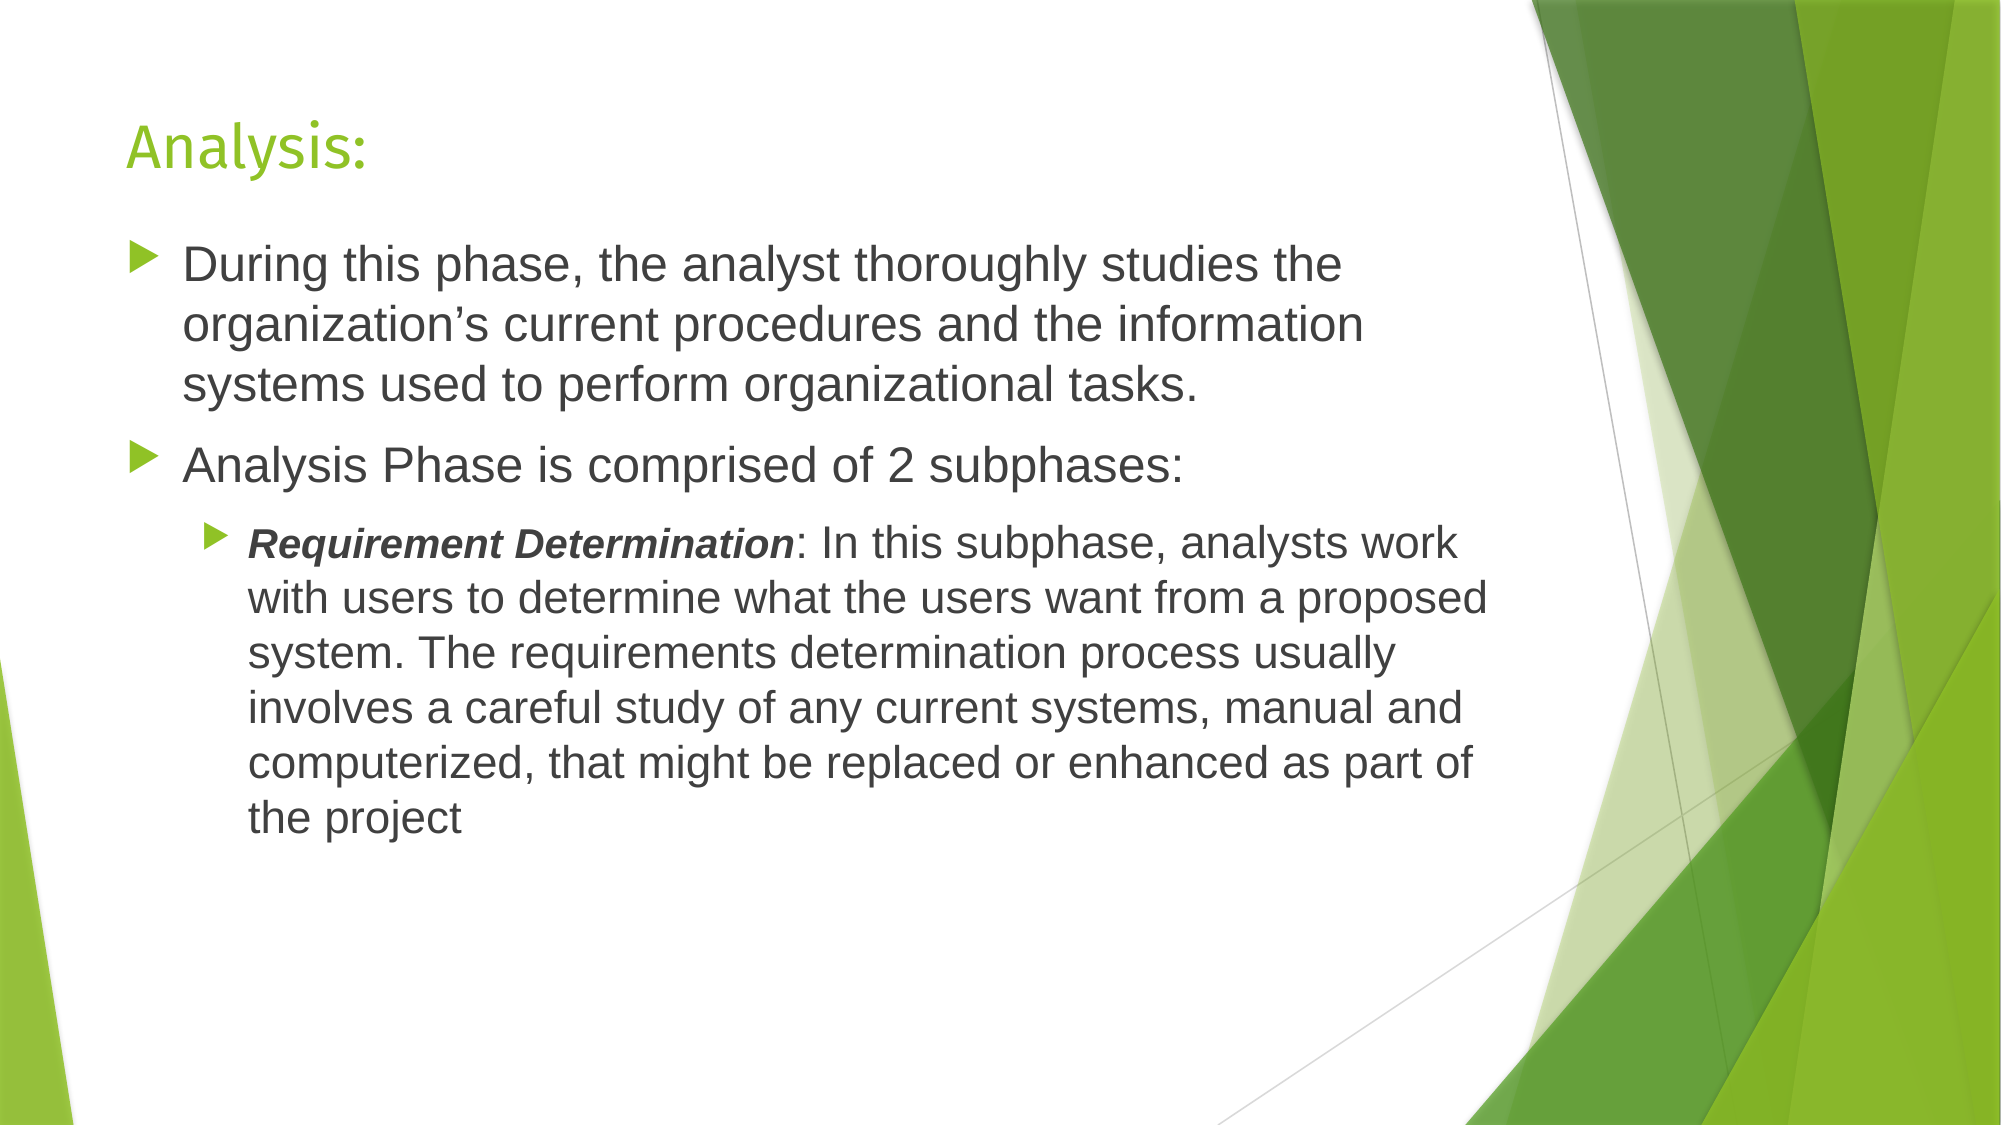

# Analysis:
During this phase, the analyst thoroughly studies the organization’s current procedures and the information systems used to perform organizational tasks.
Analysis Phase is comprised of 2 subphases:
Requirement Determination: In this subphase, analysts work with users to determine what the users want from a proposed system. The requirements determination process usually involves a careful study of any current systems, manual and computerized, that might be replaced or enhanced as part of the project